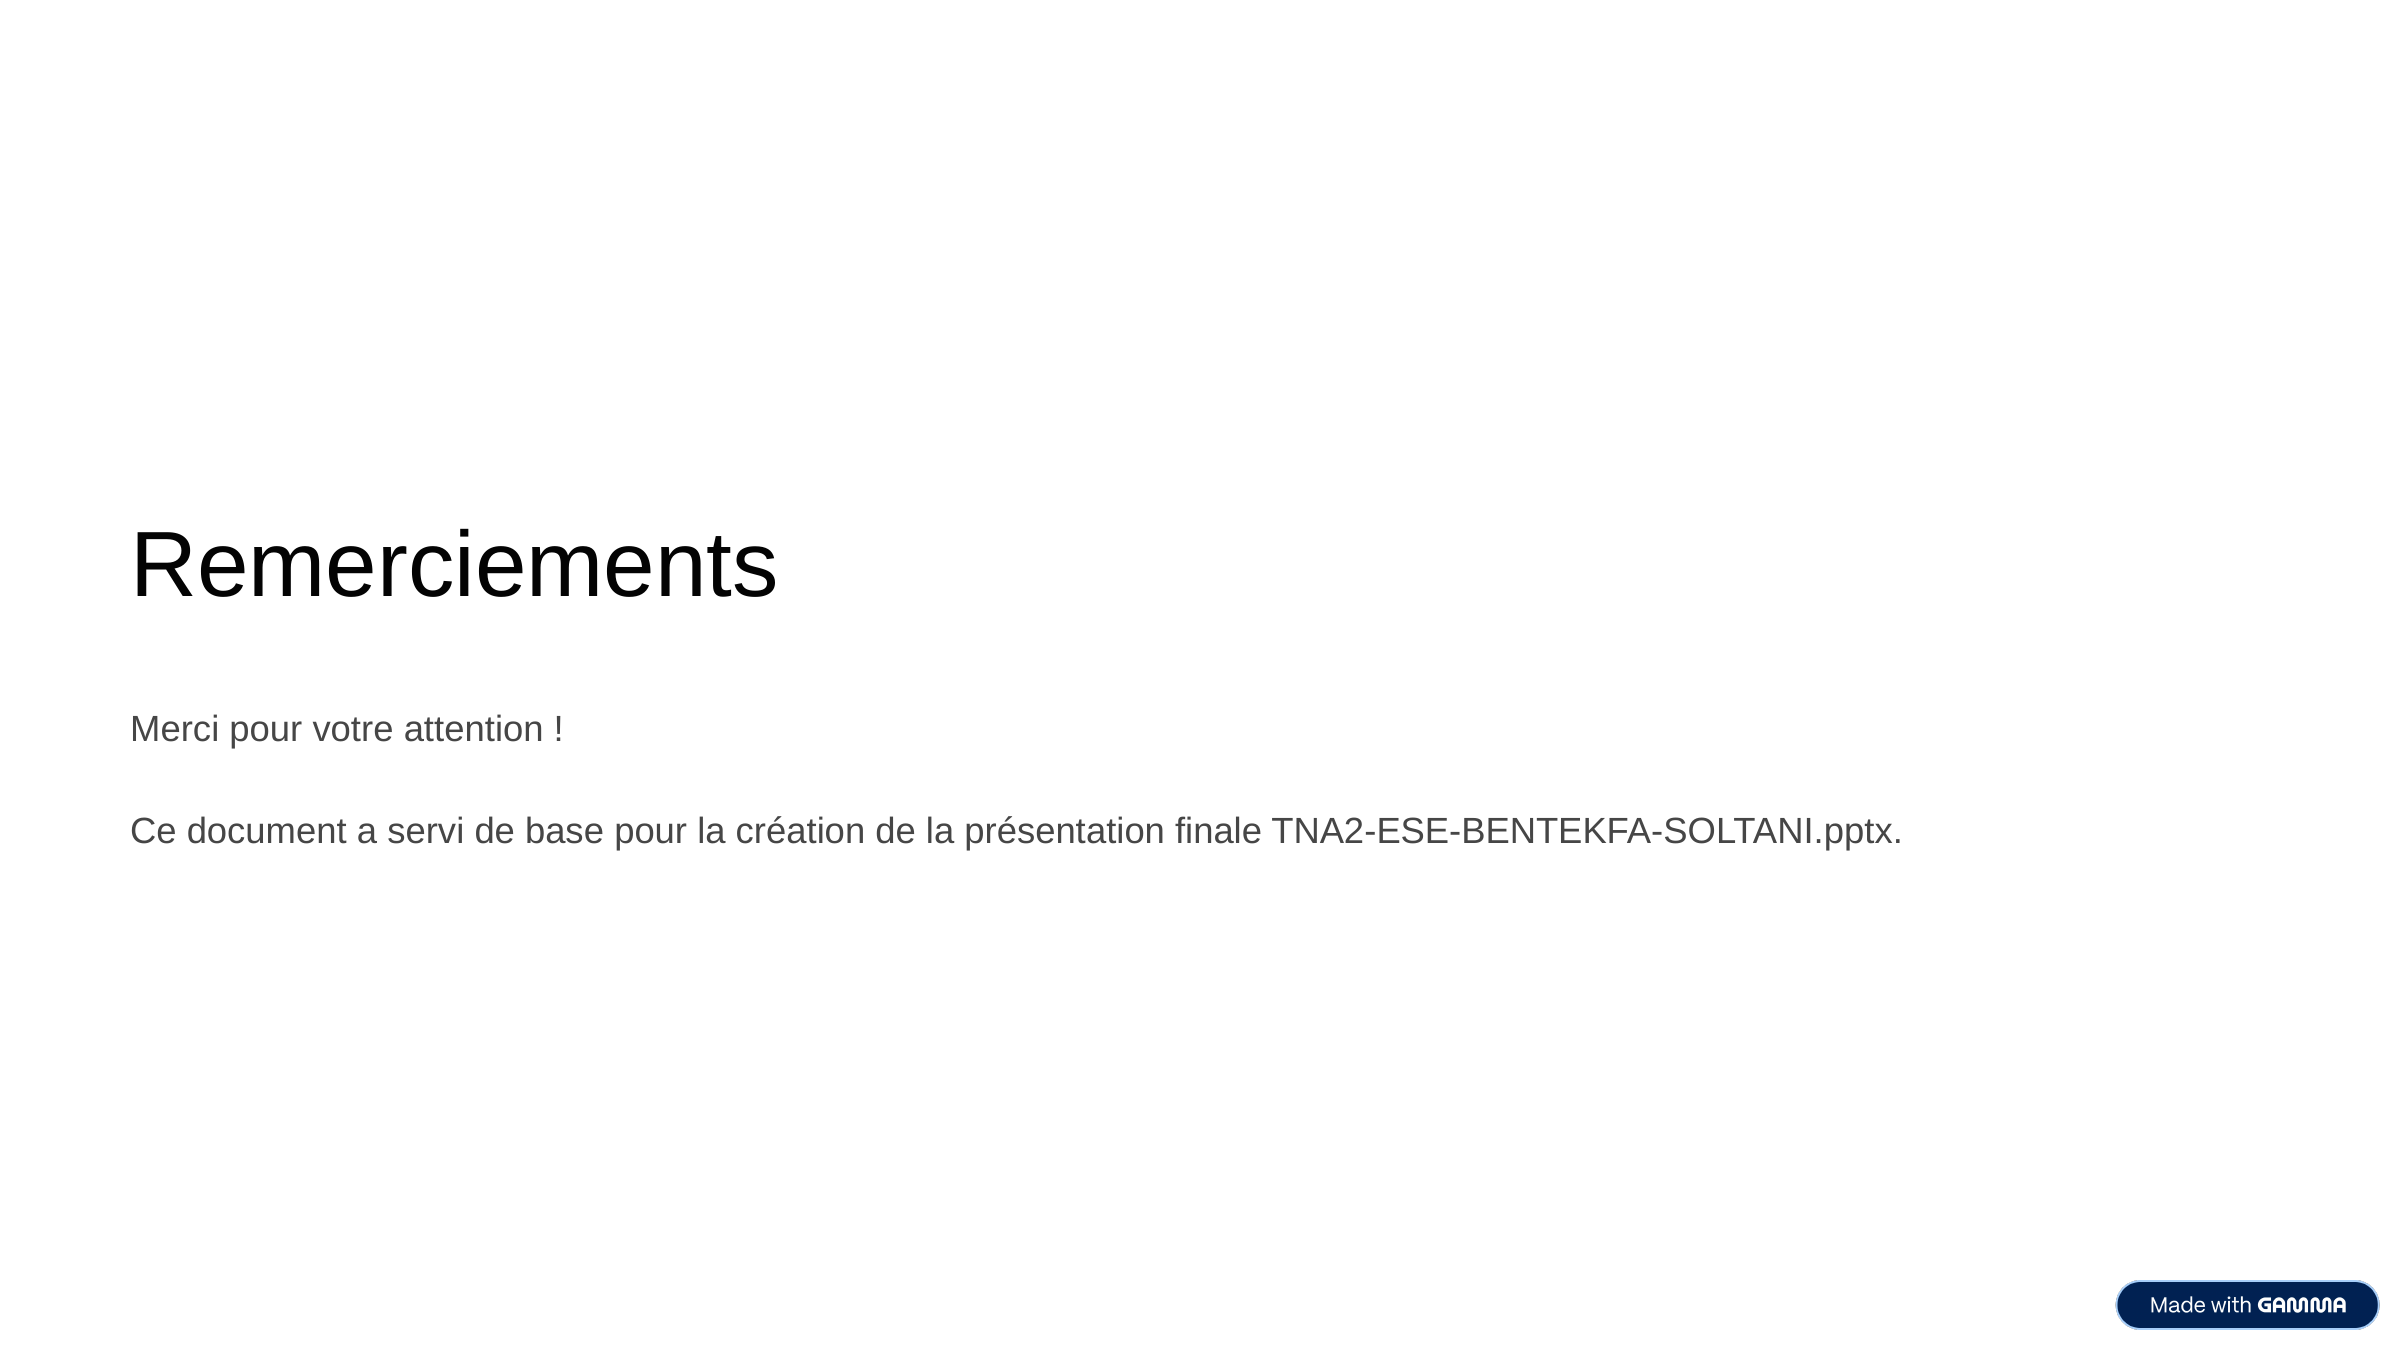

Remerciements
Merci pour votre attention !
Ce document a servi de base pour la création de la présentation finale TNA2-ESE-BENTEKFA-SOLTANI.pptx.